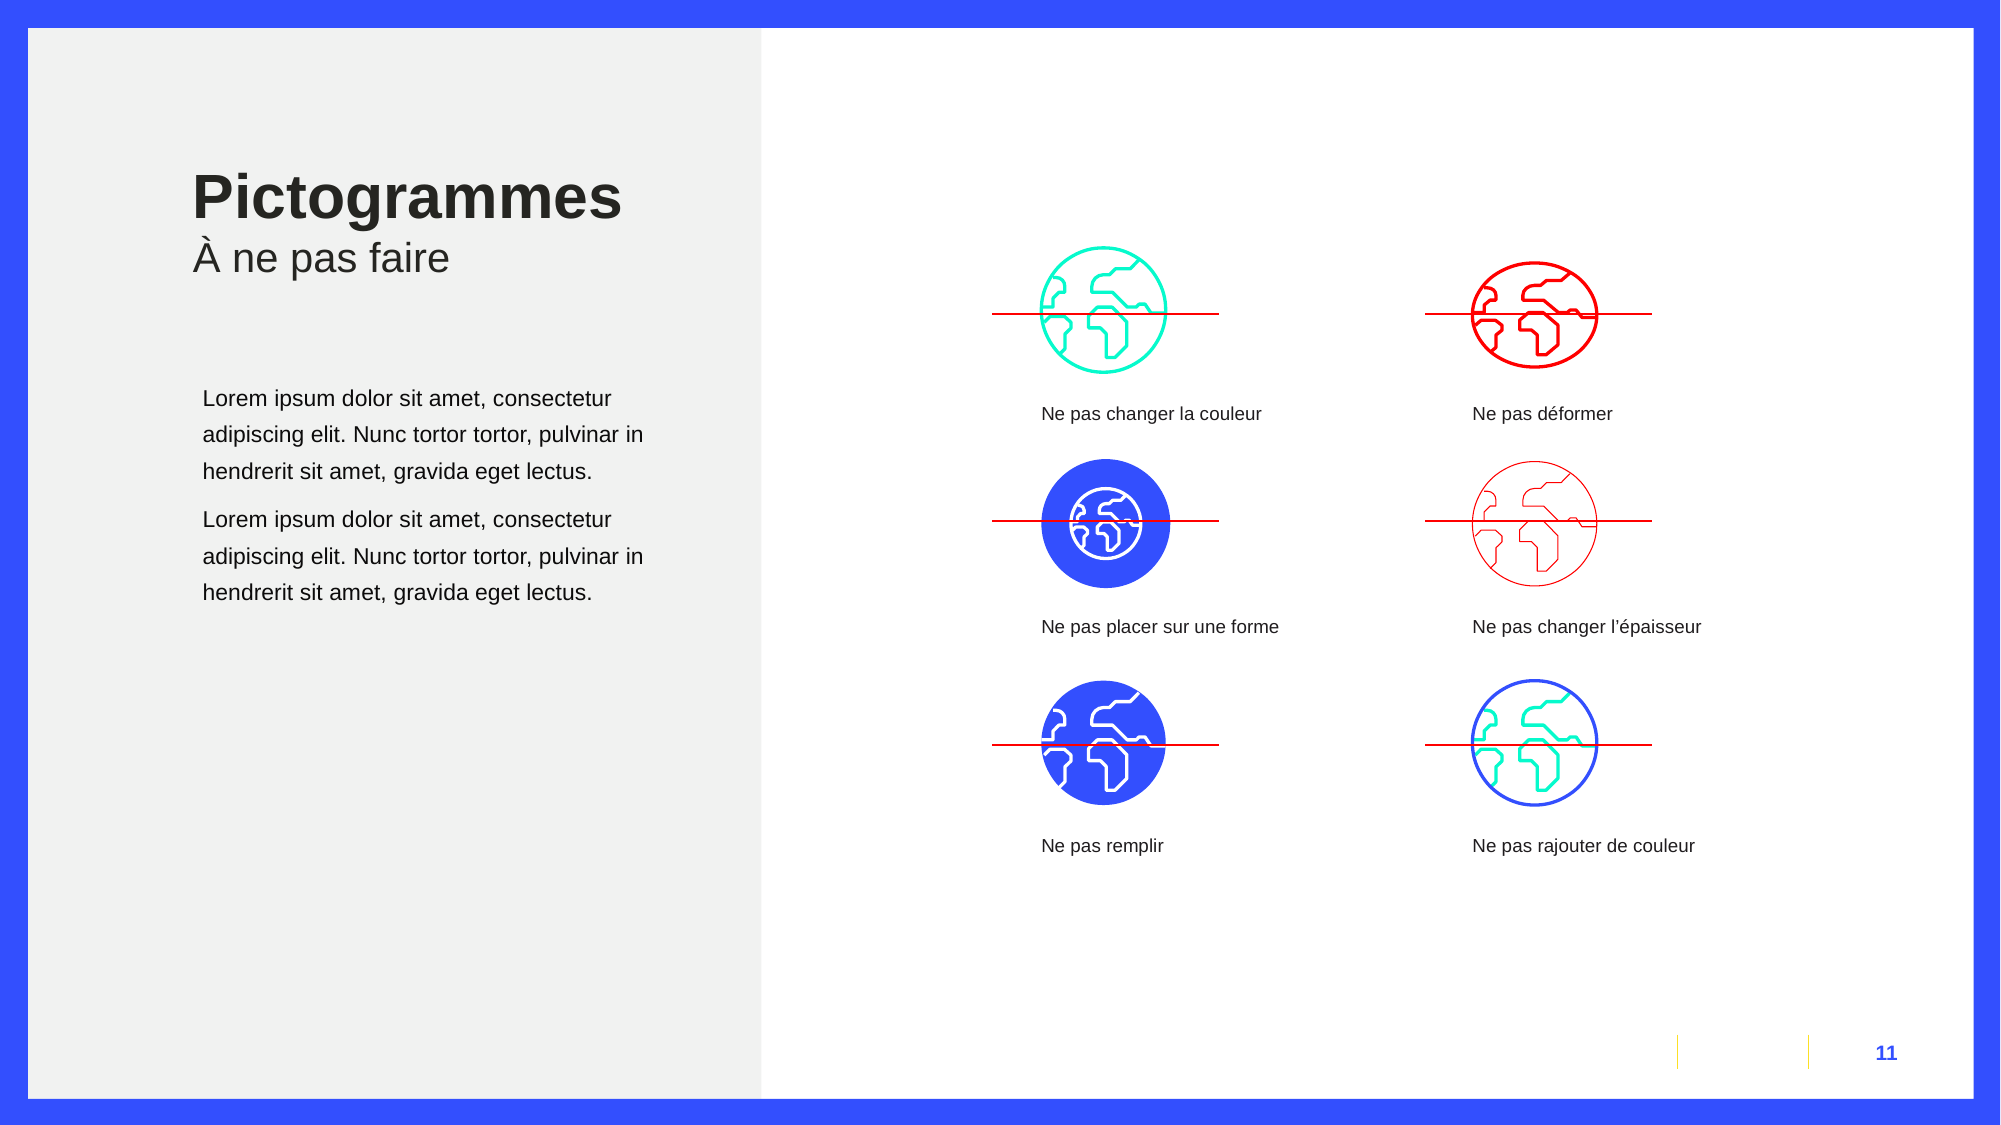

# Pictogrammes À ne pas faire

Ne pas changer la couleur
Ne pas déformer

Ne pas placer sur une forme
Ne pas changer l’épaisseur

Ne pas remplir
Ne pas rajouter de couleur
Lorem ipsum dolor sit amet, consectetur adipiscing elit. Nunc tortor tortor, pulvinar in hendrerit sit amet, gravida eget lectus.
Lorem ipsum dolor sit amet, consectetur adipiscing elit. Nunc tortor tortor, pulvinar in hendrerit sit amet, gravida eget lectus.

11